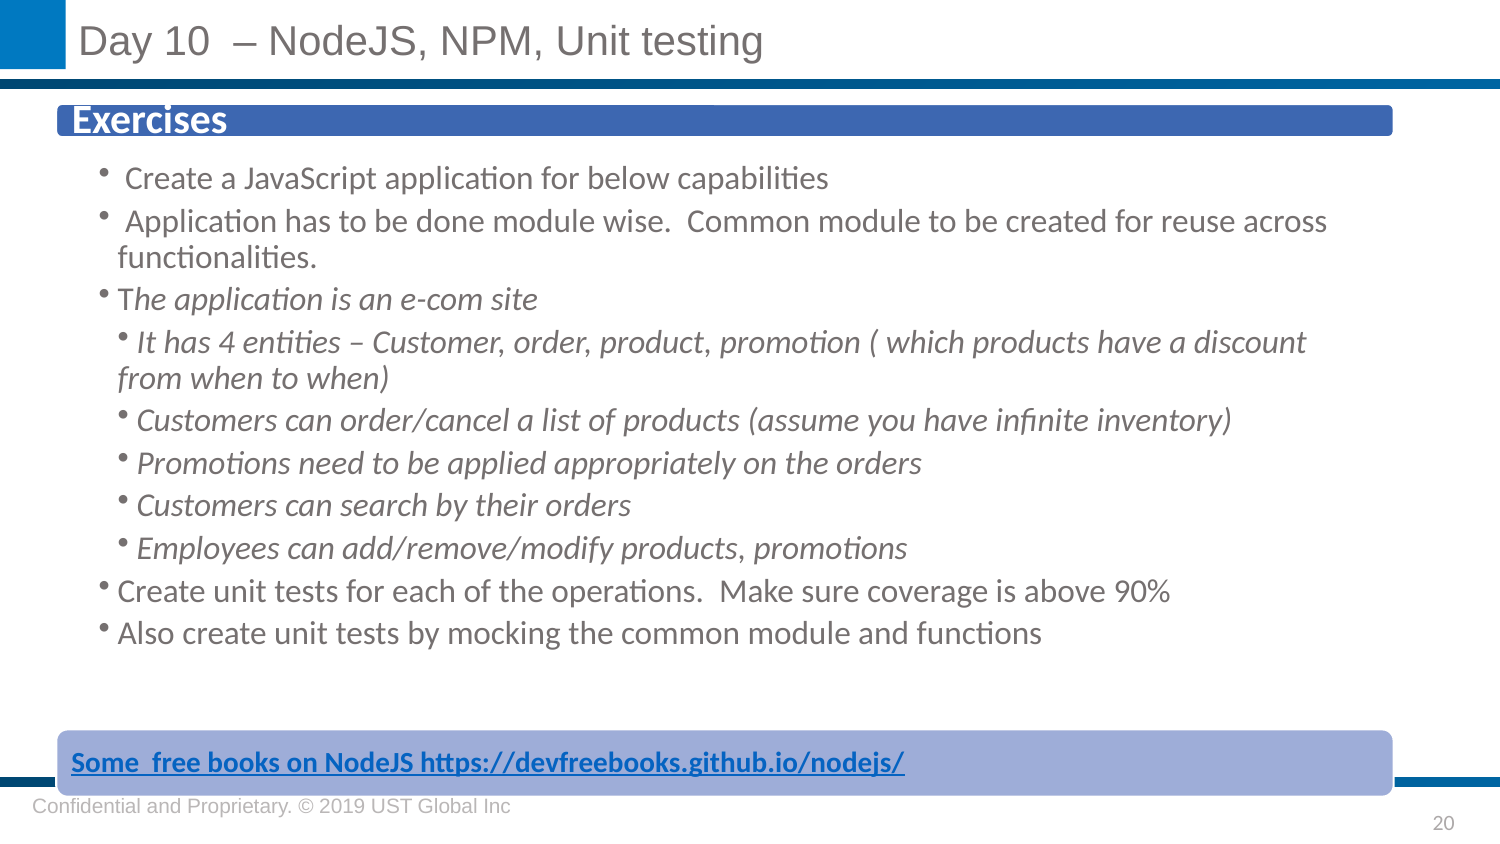

# Day 10  – NodeJS, NPM, Unit testing

Exercises

 Create a JavaScript application for below capabilities
 Application has to be done module wise.  Common module to be created for reuse across functionalities.
The application is an e-com site
 It has 4 entities – Customer, order, product, promotion ( which products have a discount from when to when)
 Customers can order/cancel a list of products (assume you have infinite inventory)
 Promotions need to be applied appropriately on the orders
 Customers can search by their orders
 Employees can add/remove/modify products, promotions
Create unit tests for each of the operations.  Make sure coverage is above 90%
Also create unit tests by mocking the common module and functions

Some  free books on NodeJS https://devfreebooks.github.io/nodejs/